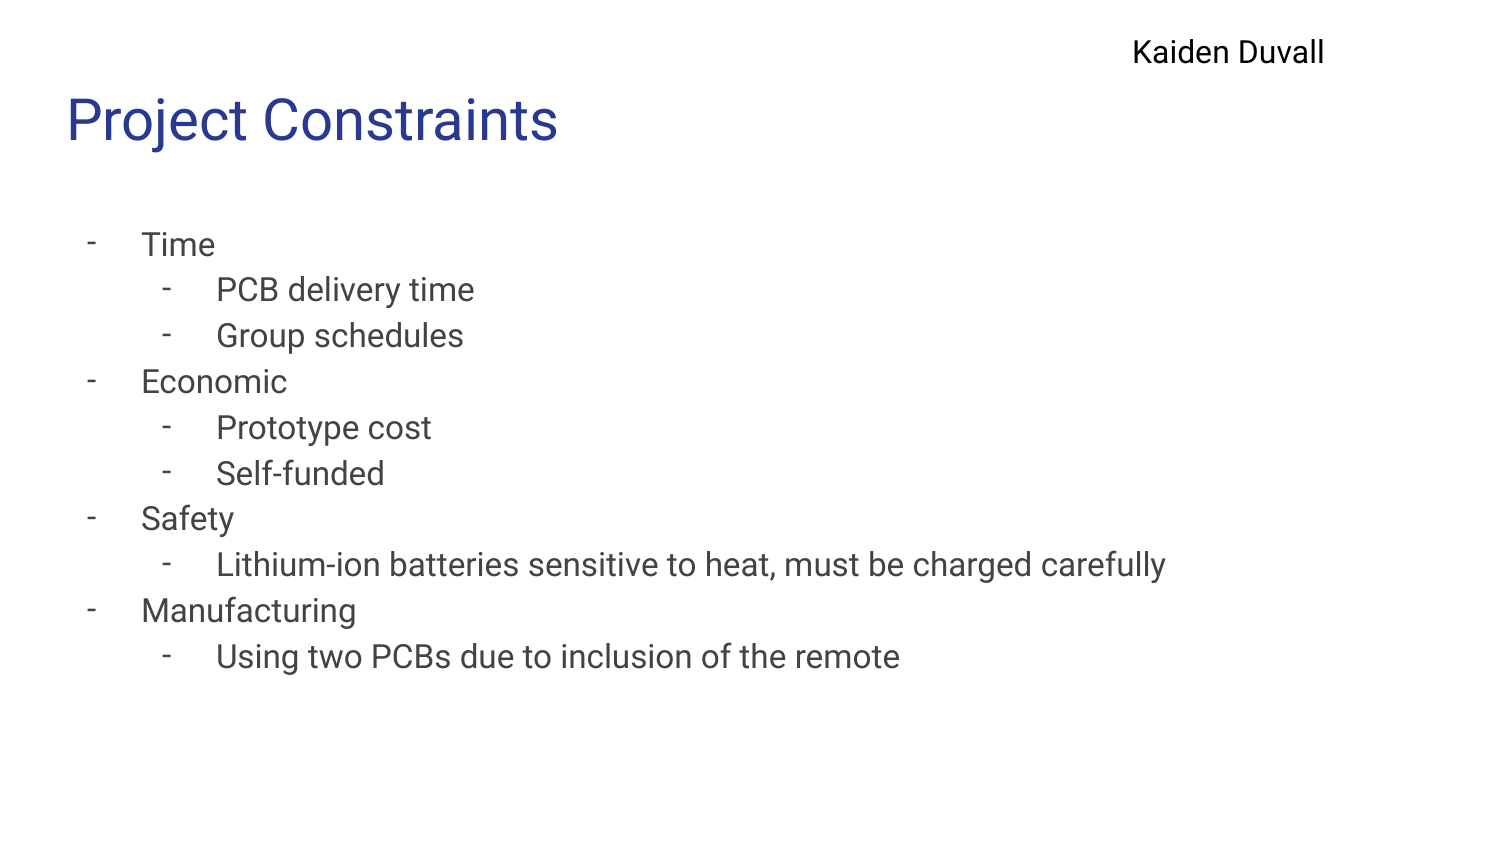

Kaiden Duvall

# Project Constraints
Time
PCB delivery time
Group schedules
Economic
Prototype cost
Self-funded
Safety
Lithium-ion batteries sensitive to heat, must be charged carefully
Manufacturing
Using two PCBs due to inclusion of the remote